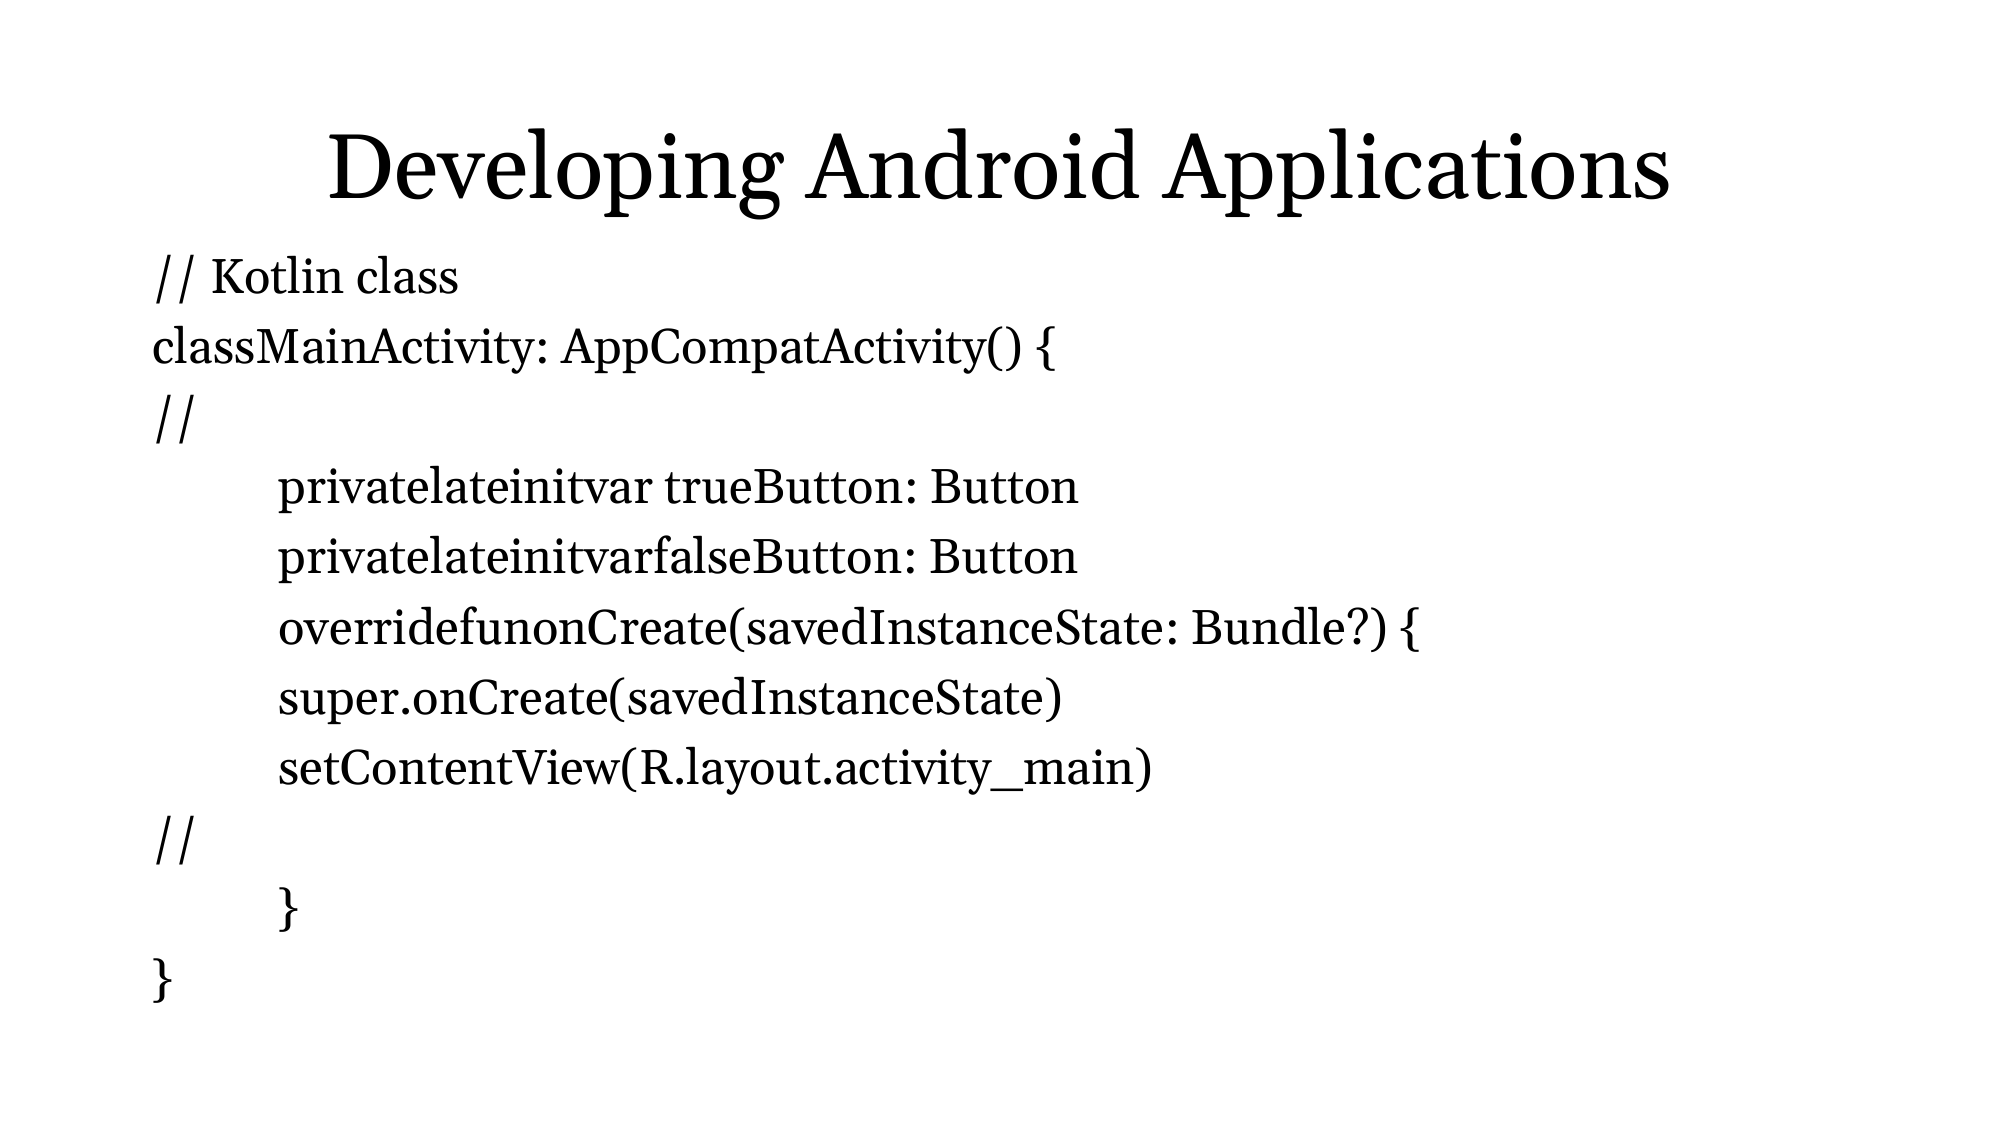

# Developing Android Applications
// Kotlin class
classMainActivity: AppCompatActivity() {
//
	privatelateinitvar trueButton: Button
	privatelateinitvarfalseButton: Button
	overridefunonCreate(savedInstanceState: Bundle?) {
		super.onCreate(savedInstanceState)
		setContentView(R.layout.activity_main)
//
		}
}